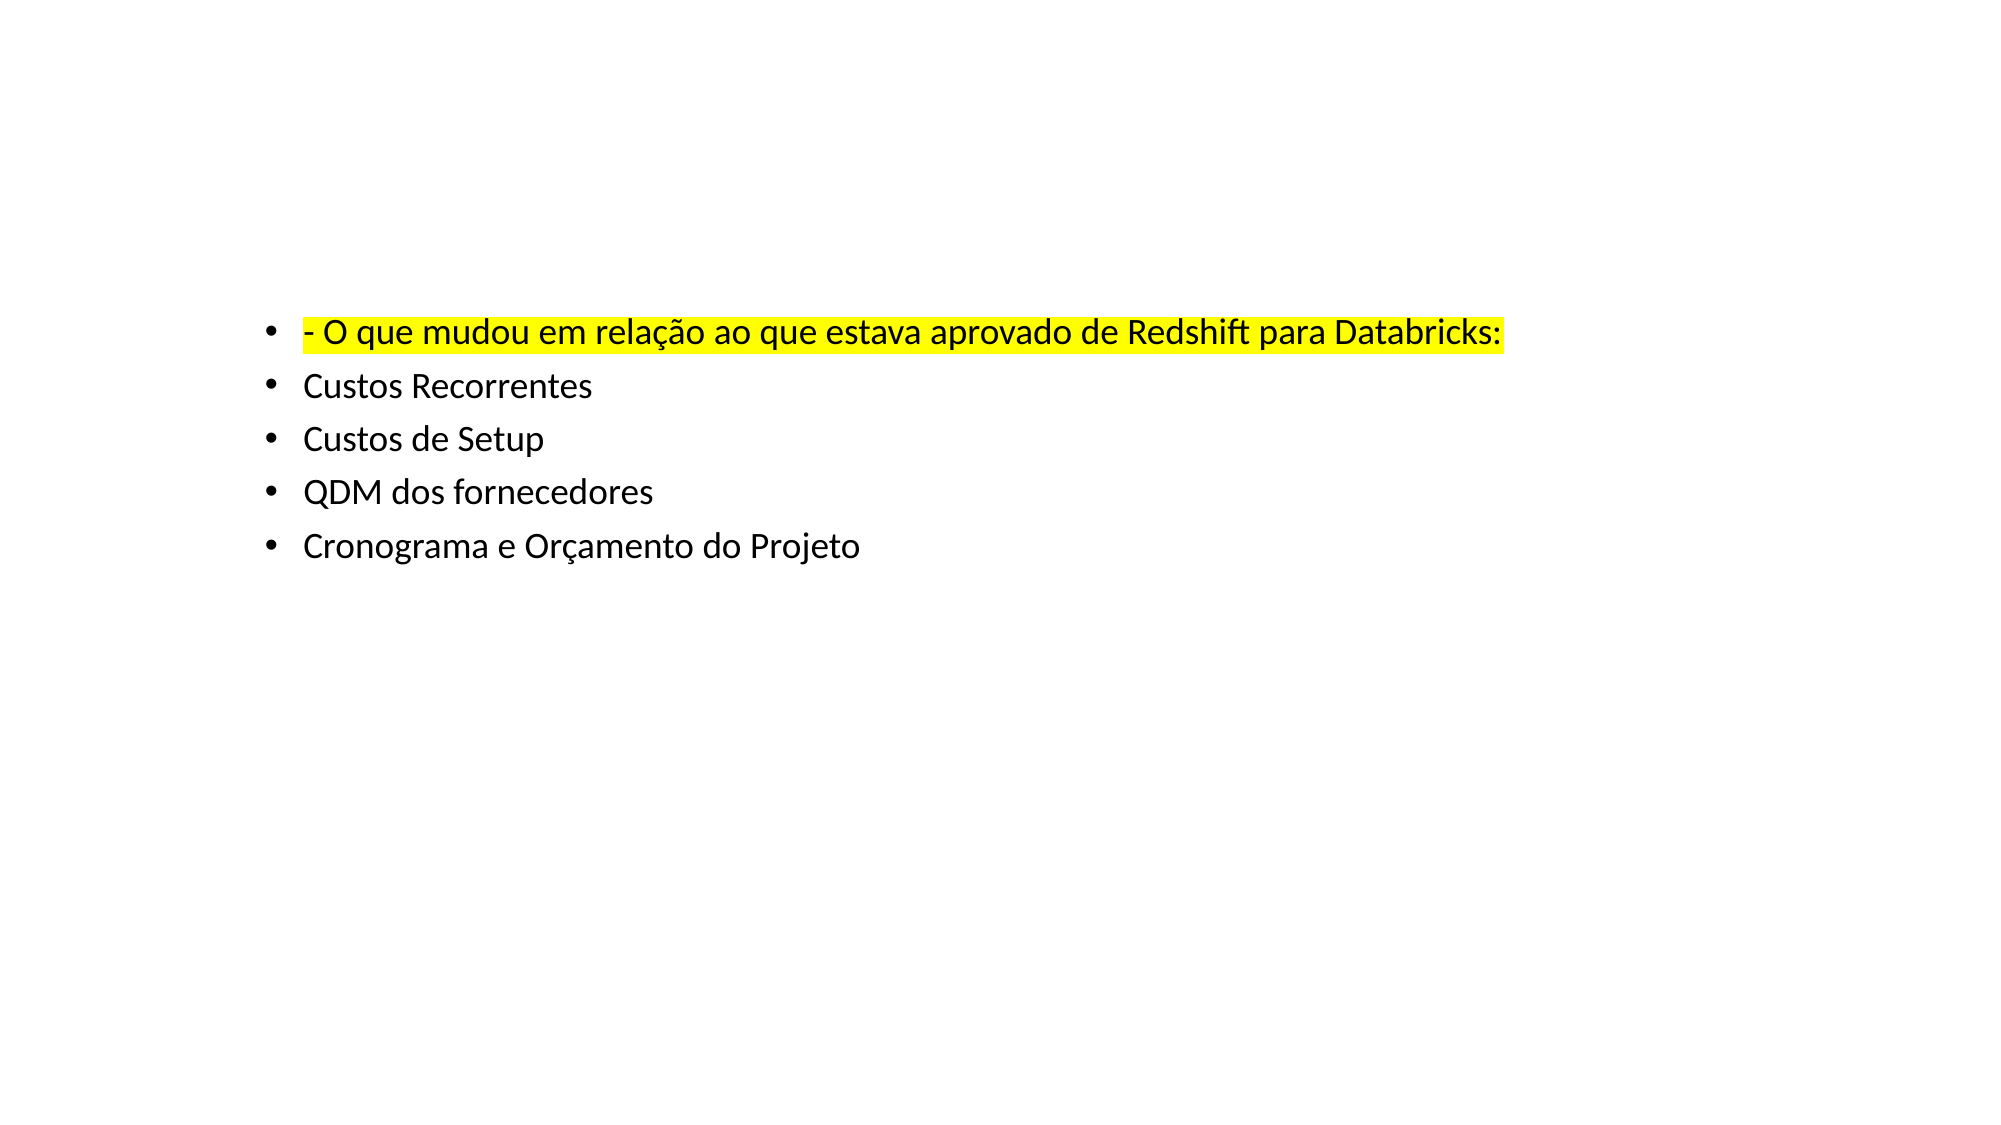

- O que mudou em relação ao que estava aprovado de Redshift para Databricks:
Custos Recorrentes
Custos de Setup
QDM dos fornecedores
Cronograma e Orçamento do Projeto